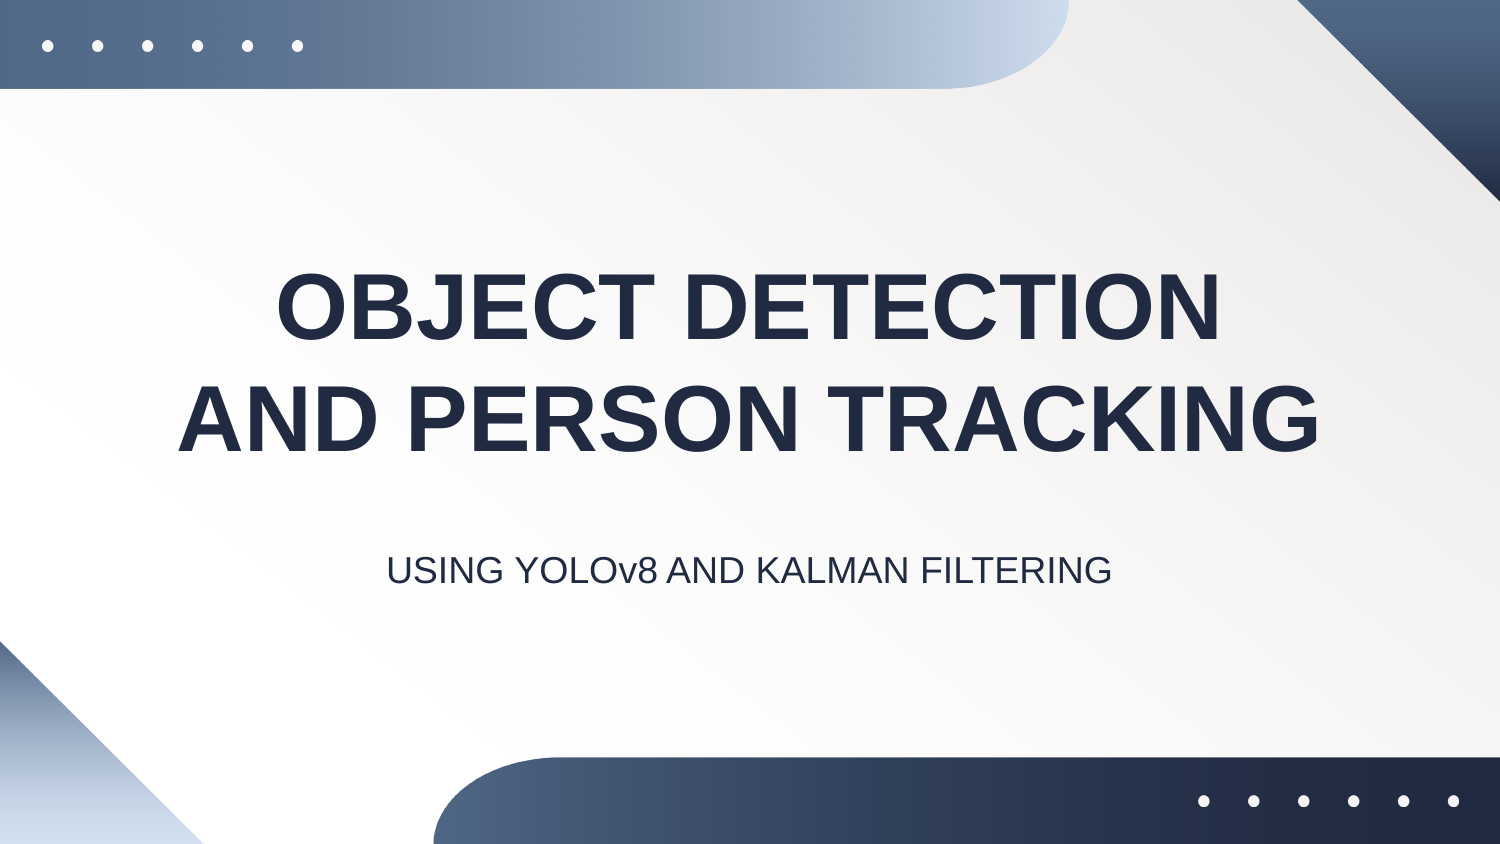

# OBJECT DETECTION AND PERSON TRACKING
USING YOLOv8 AND KALMAN FILTERING